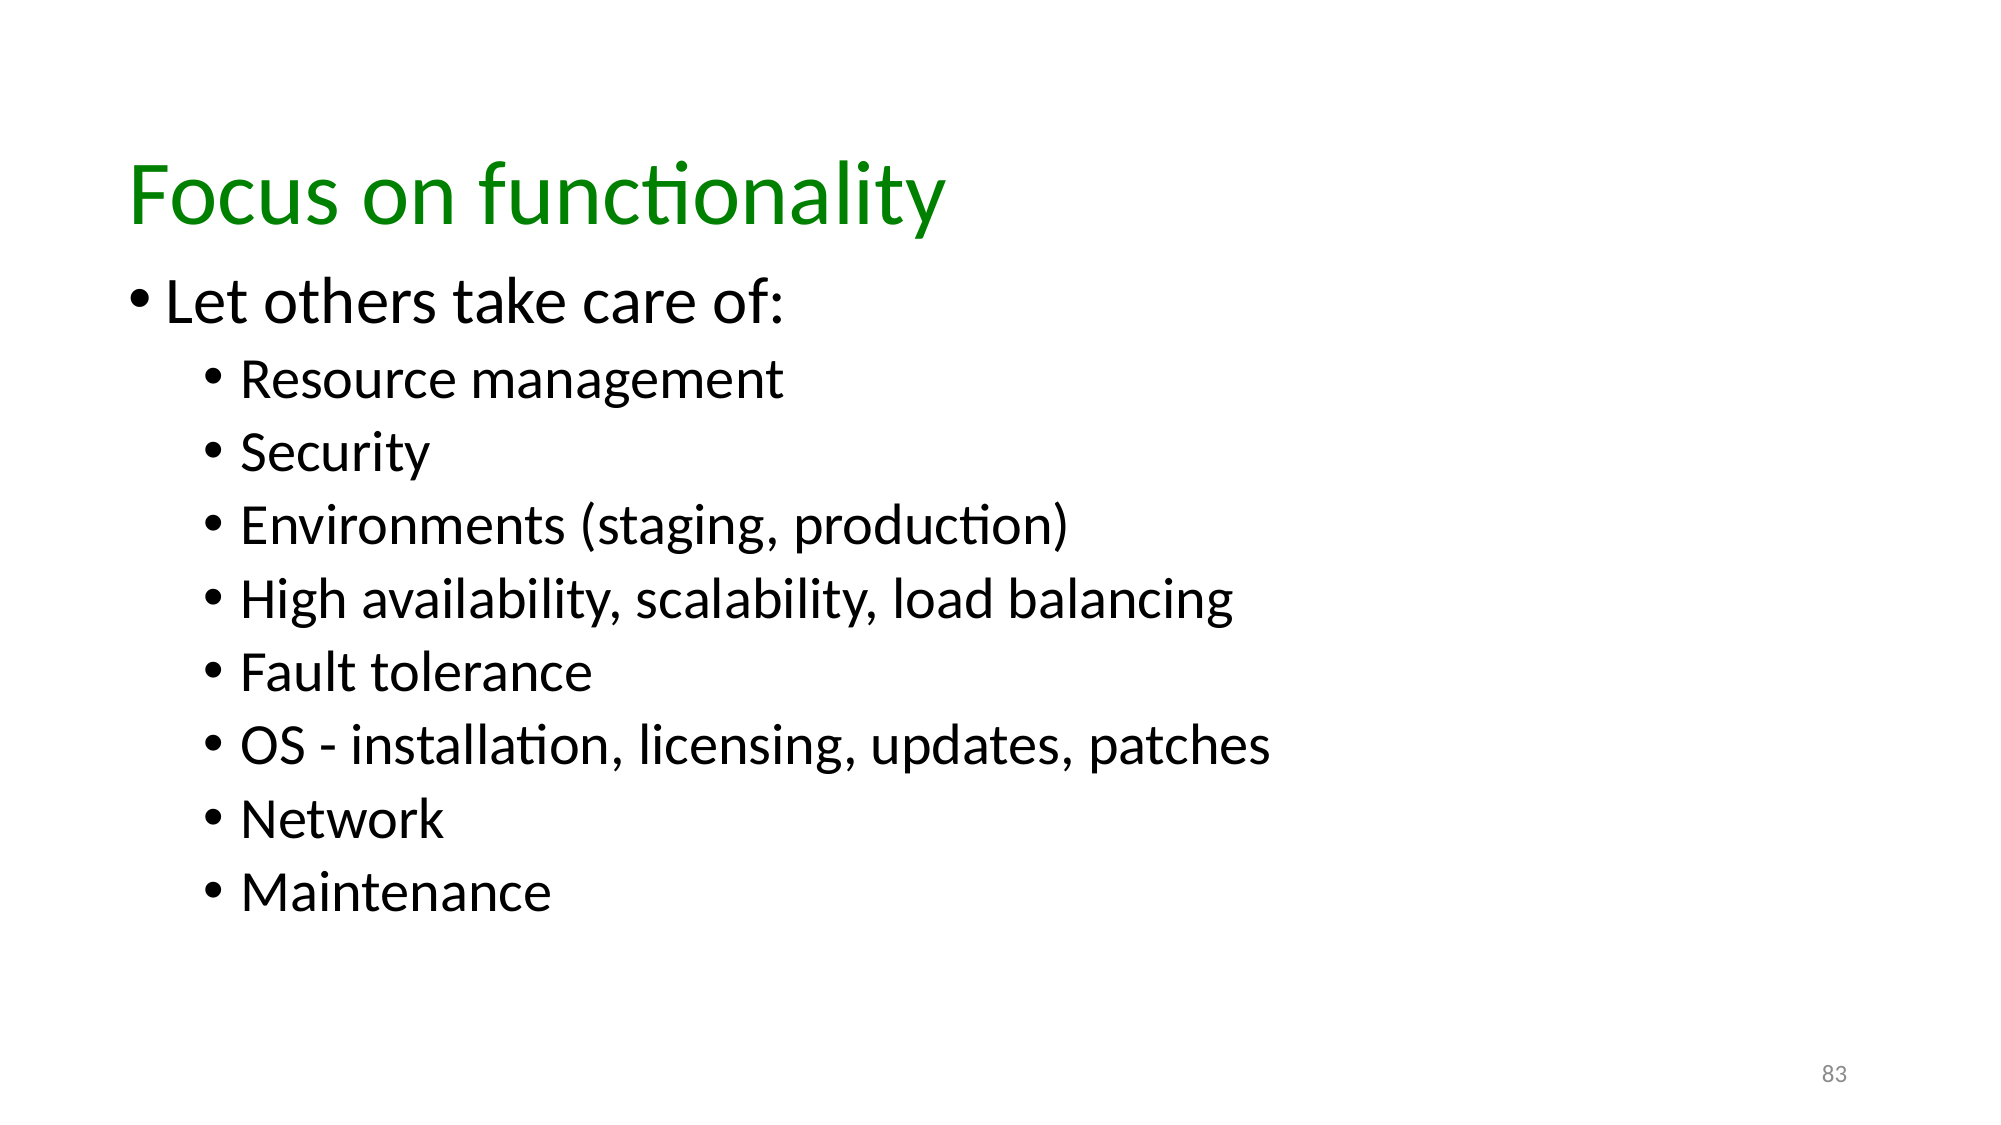

Focus on functionality
Let others take care of:
Resource management
Security
Environments (staging, production)
High availability, scalability, load balancing
Fault tolerance
OS - installation, licensing, updates, patches
Network
Maintenance
83